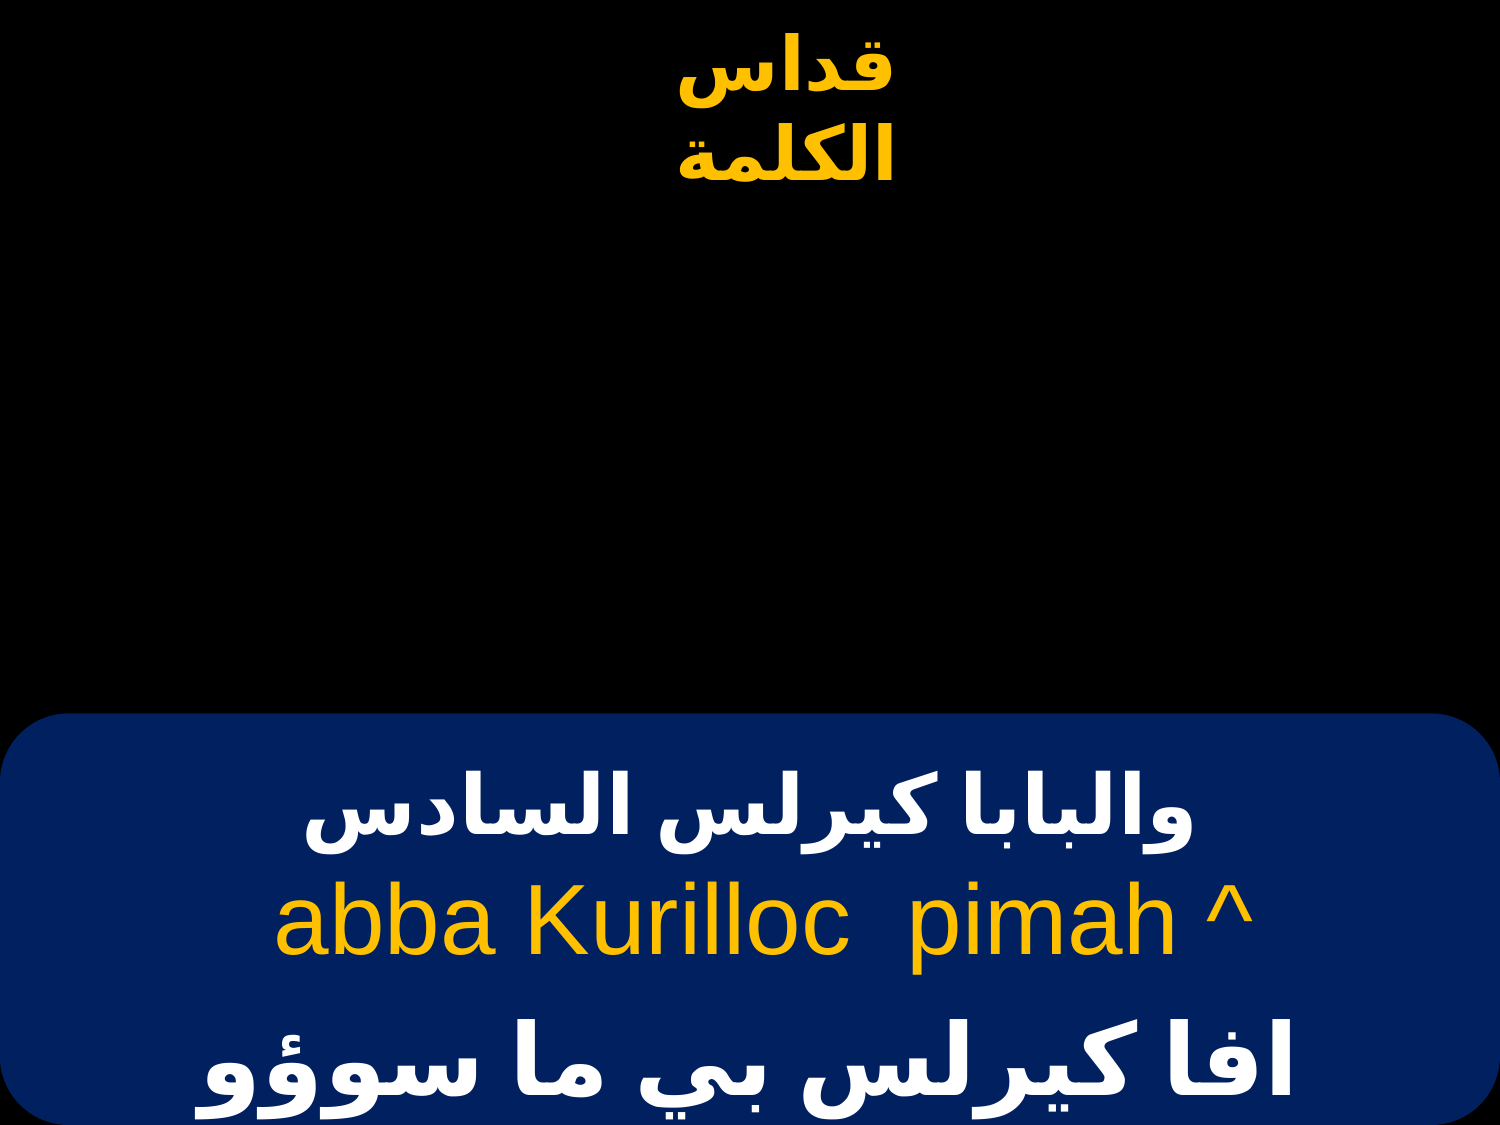

# والبابا كيرلس السادس
 abba Kurilloc  pimah ^
افا كيرلس بي ما سوؤو